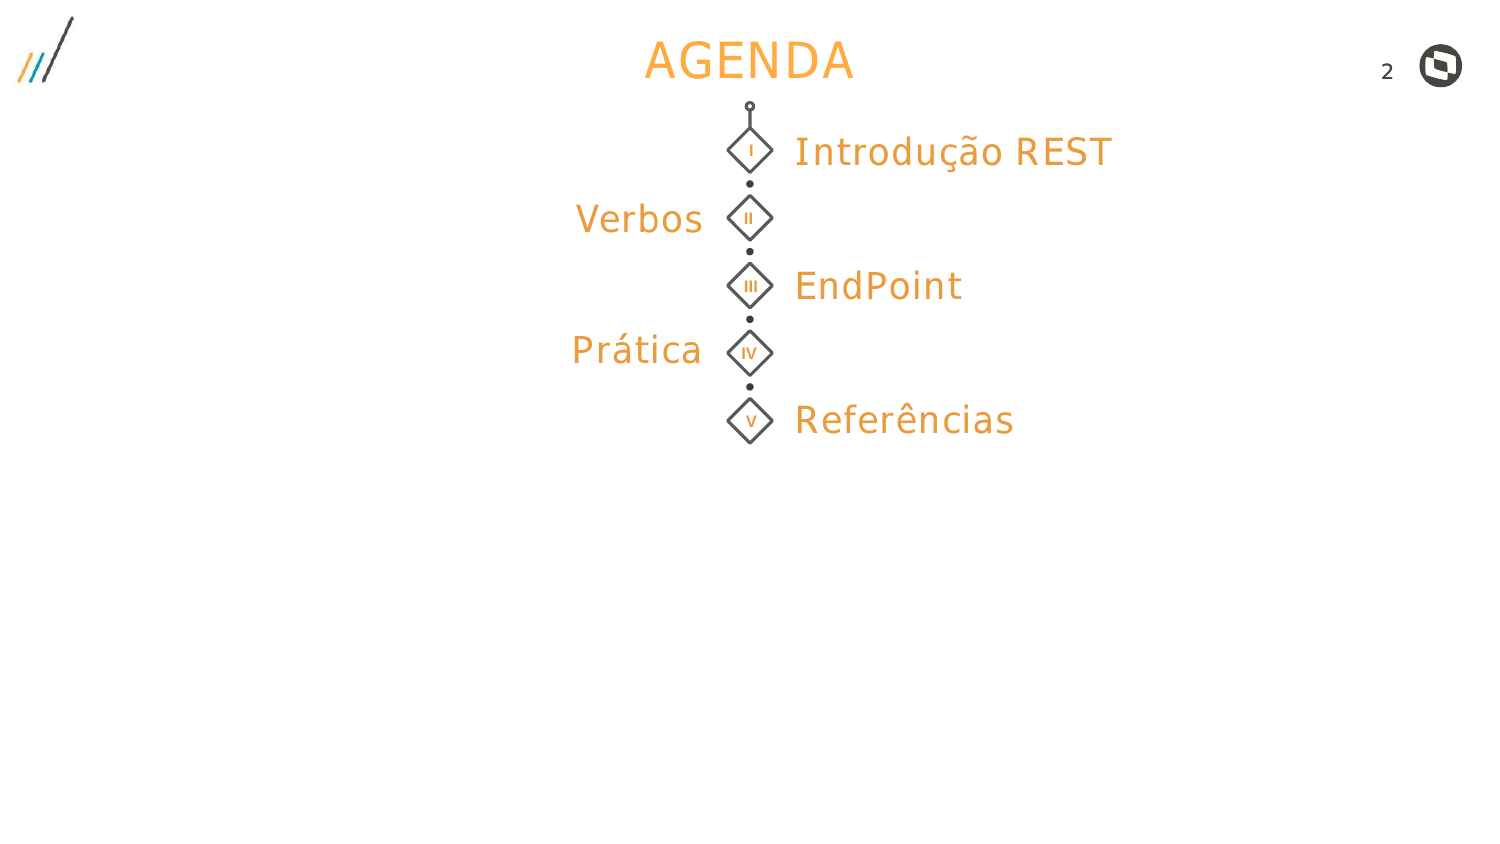

AGENDA
2
2

Introdução REST

I

Verbos

II

EndPoint

III

Prática

IV

Referências

 V